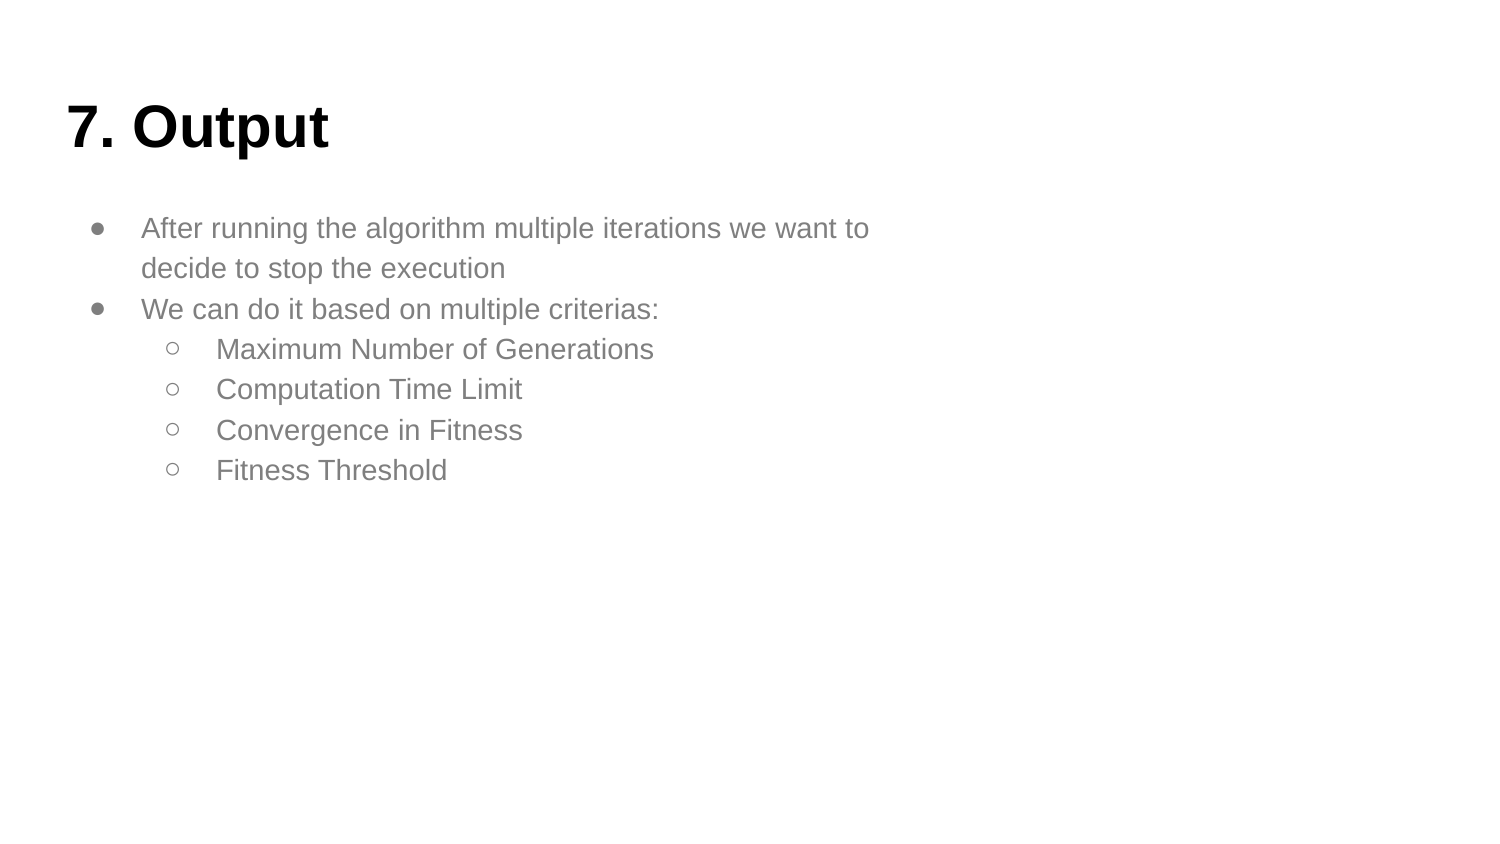

# 7. Output
After running the algorithm multiple iterations we want to decide to stop the execution
We can do it based on multiple criterias:
Maximum Number of Generations
Computation Time Limit
Convergence in Fitness
Fitness Threshold